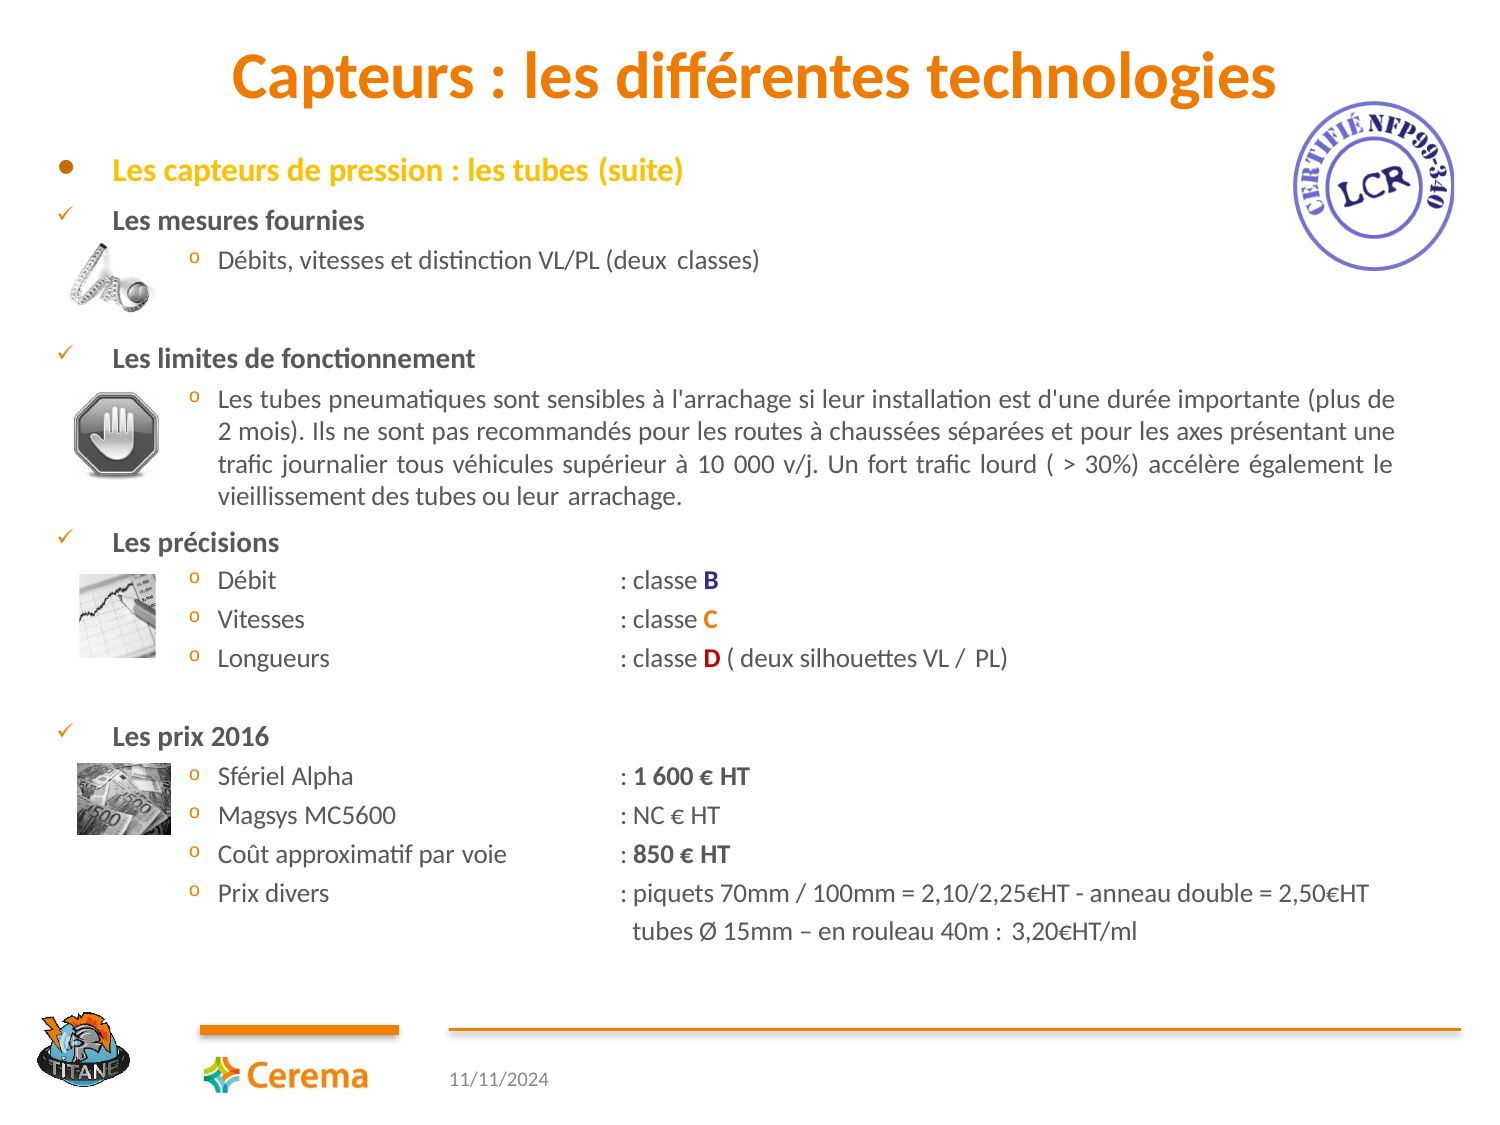

# Capteurs : les différentes technologies

Les capteurs de pression : les tubes (suite)
Les mesures fournies
Débits, vitesses et distinction VL/PL (deux classes)

Les limites de fonctionnement
Les tubes pneumatiques sont sensibles à l'arrachage si leur installation est d'une durée importante (plus de  2 mois). Ils ne sont pas recommandés pour les routes à chaussées séparées et pour les axes présentant une  trafic journalier tous véhicules supérieur à 10 000 v/j. Un fort trafic lourd ( > 30%) accélère également le  vieillissement des tubes ou leur arrachage.
Les précisions

Débit
Vitesses
Longueurs
: classe B
: classe C
: classe D ( deux silhouettes VL / PL)

Les prix 2016
Sfériel Alpha
Magsys MC5600
Coût approximatif par voie
Prix divers
: 1 600 € HT
: NC € HT
: 850 € HT
: piquets 70mm / 100mm = 2,10/2,25€HT - anneau double = 2,50€HT  tubes Ø 15mm – en rouleau 40m : 3,20€HT/ml